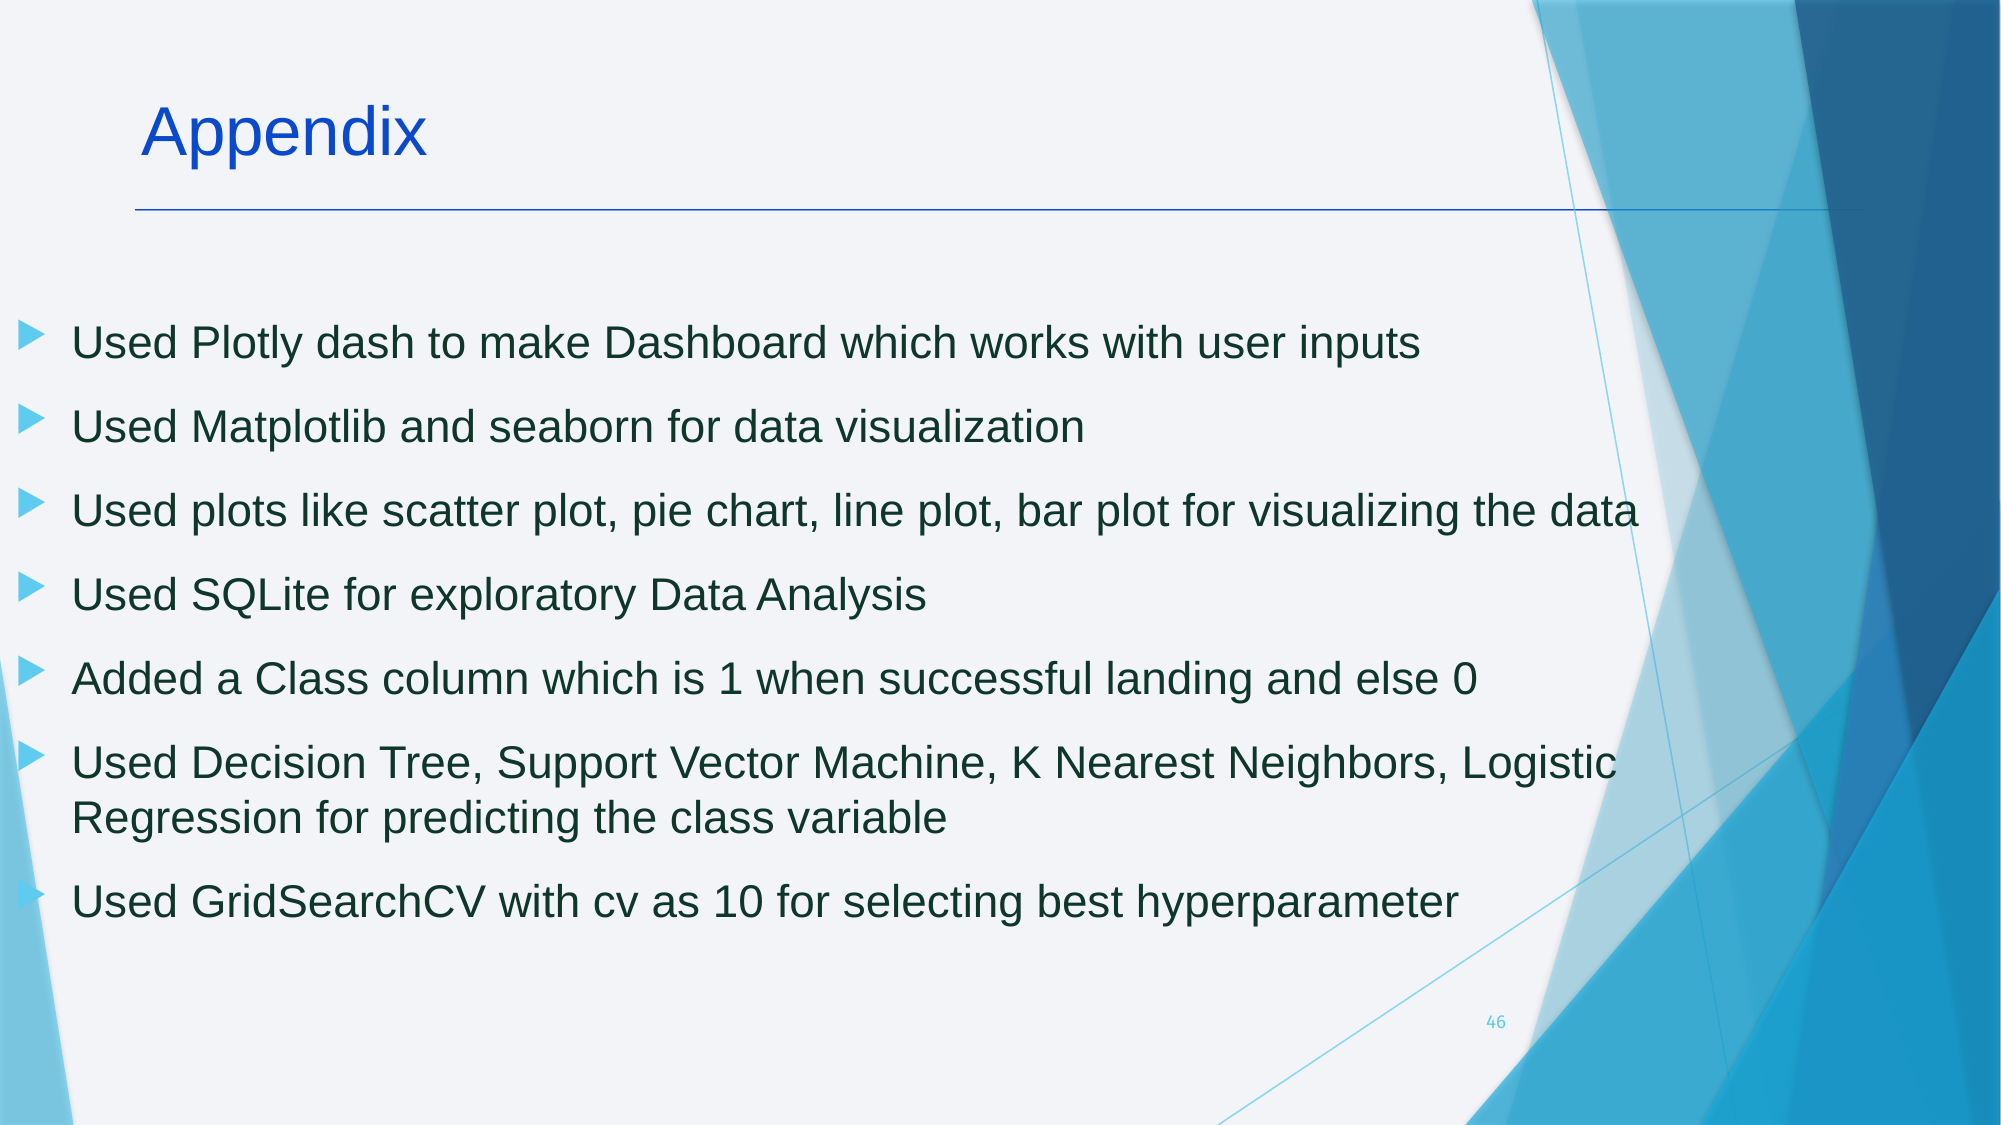

Appendix
Used Plotly dash to make Dashboard which works with user inputs
Used Matplotlib and seaborn for data visualization
Used plots like scatter plot, pie chart, line plot, bar plot for visualizing the data
Used SQLite for exploratory Data Analysis
Added a Class column which is 1 when successful landing and else 0
Used Decision Tree, Support Vector Machine, K Nearest Neighbors, Logistic Regression for predicting the class variable
Used GridSearchCV with cv as 10 for selecting best hyperparameter
46